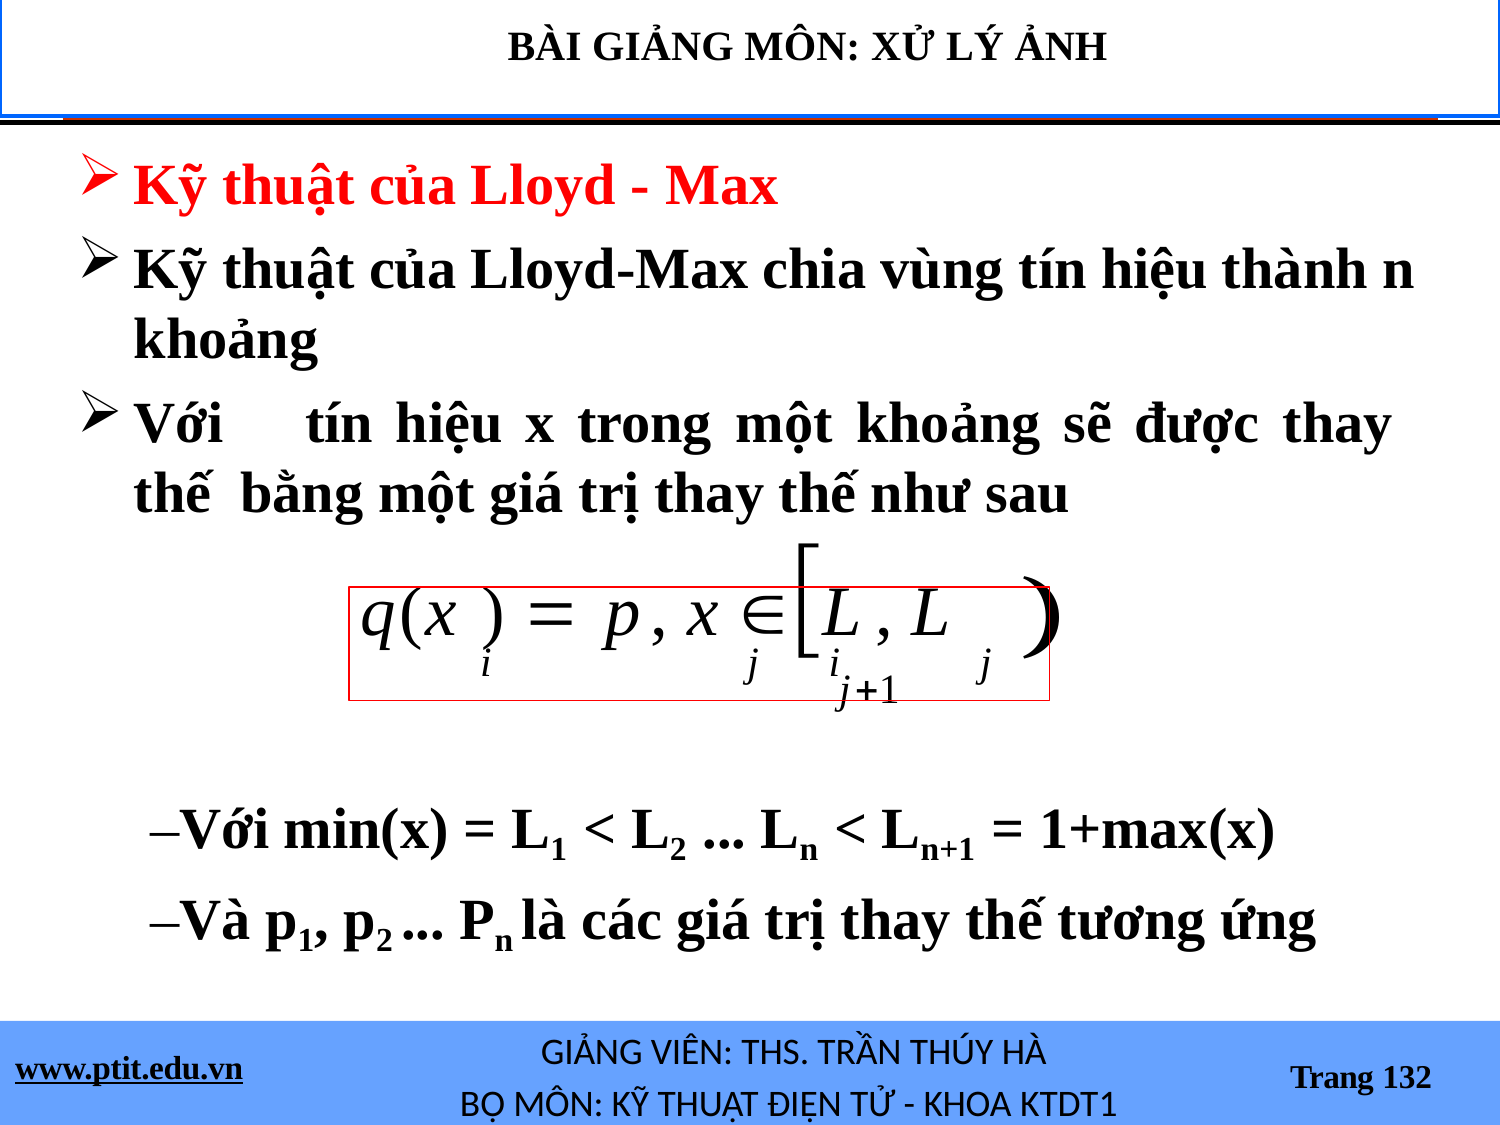

BÀI GIẢNG MÔN: XỬ LÝ ẢNH

Kỹ thuật của Lloyd - Max
Kỹ thuật của Lloyd-Max chia vùng tín hiệu thành n  khoảng
Với	tín	hiệu	x	trong	một	khoảng	sẽ	được	thay	thế  bằng một giá trị thay thế như sau
q(x ) = p	, x ∈[L , L
i	j	i	j	j+1
)

–Với min(x) = L1 < L2 ... Ln < Ln+1 = 1+max(x)
–Và p1, p2 ... Pn là các giá trị thay thế tương ứng

GIẢNG VIÊN: THS. TRẦN THÚY HÀ
BỘ MÔN: KỸ THUẬT ĐIỆN TỬ - KHOA KTDT1
www.ptit.edu.vn
Trang 132